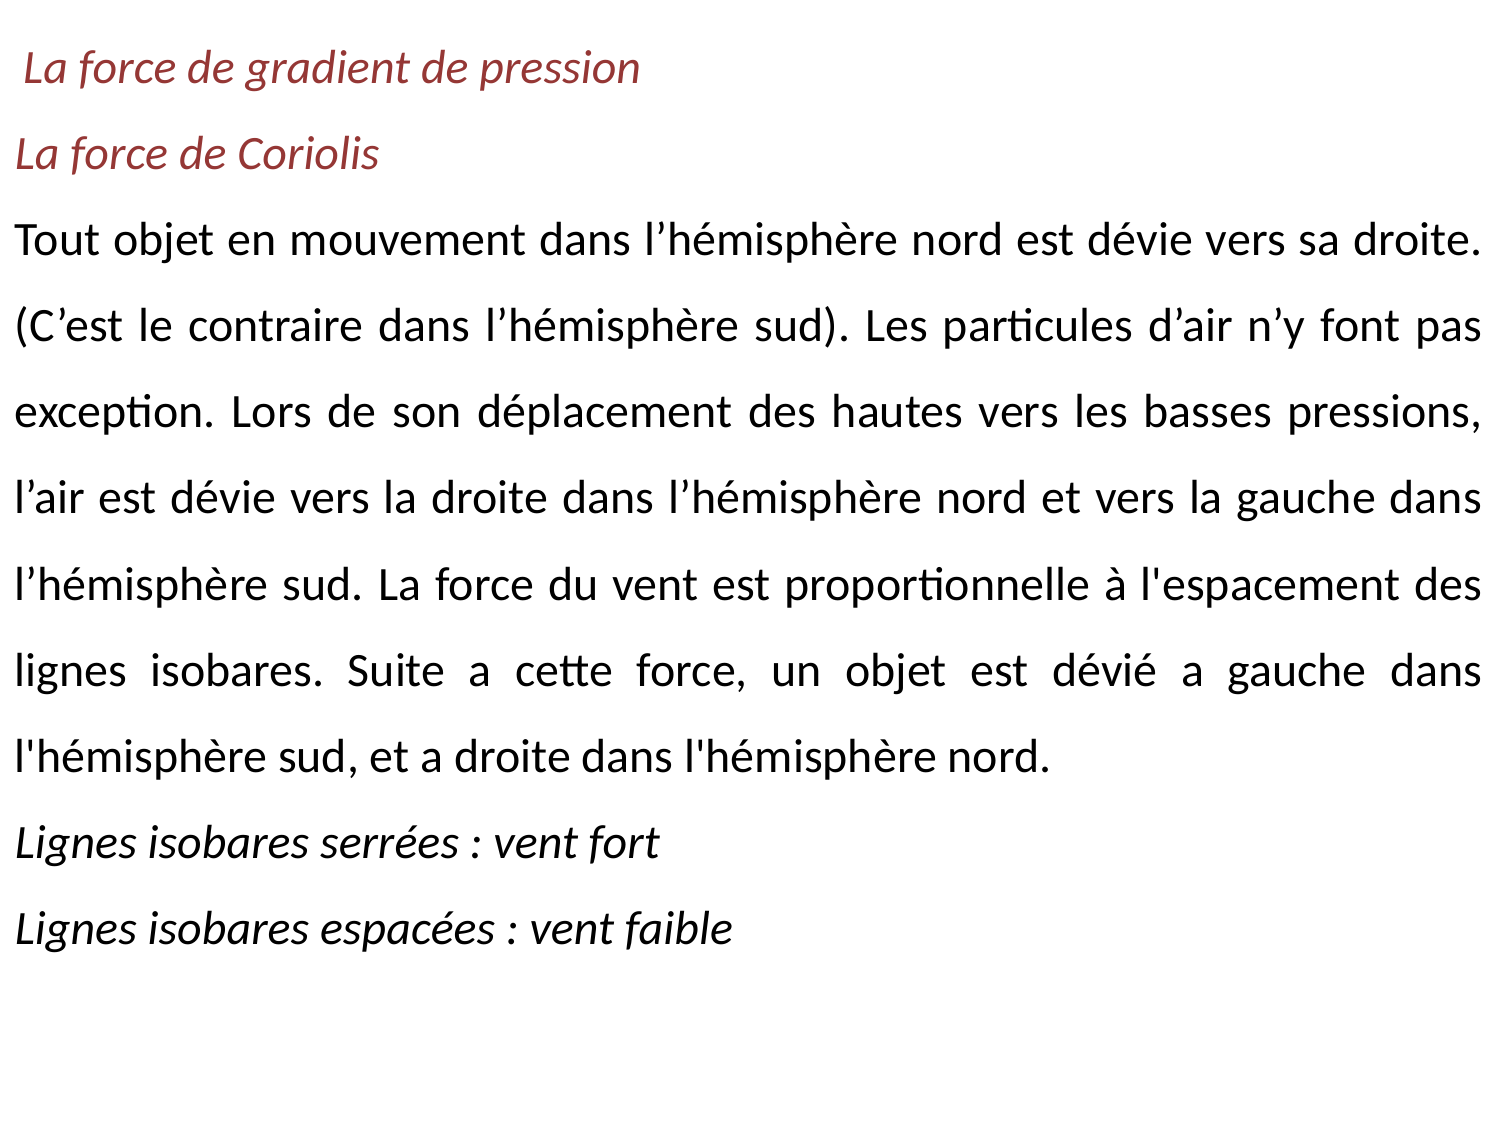

La force de gradient de pression
La force de Coriolis
Tout objet en mouvement dans l’hémisphère nord est dévie vers sa droite. (C’est le contraire dans l’hémisphère sud). Les particules d’air n’y font pas exception. Lors de son déplacement des hautes vers les basses pressions, l’air est dévie vers la droite dans l’hémisphère nord et vers la gauche dans l’hémisphère sud. La force du vent est proportionnelle à l'espacement des lignes isobares. Suite a cette force, un objet est dévié a gauche dans l'hémisphère sud, et a droite dans l'hémisphère nord.
Lignes isobares serrées : vent fort
Lignes isobares espacées : vent faible